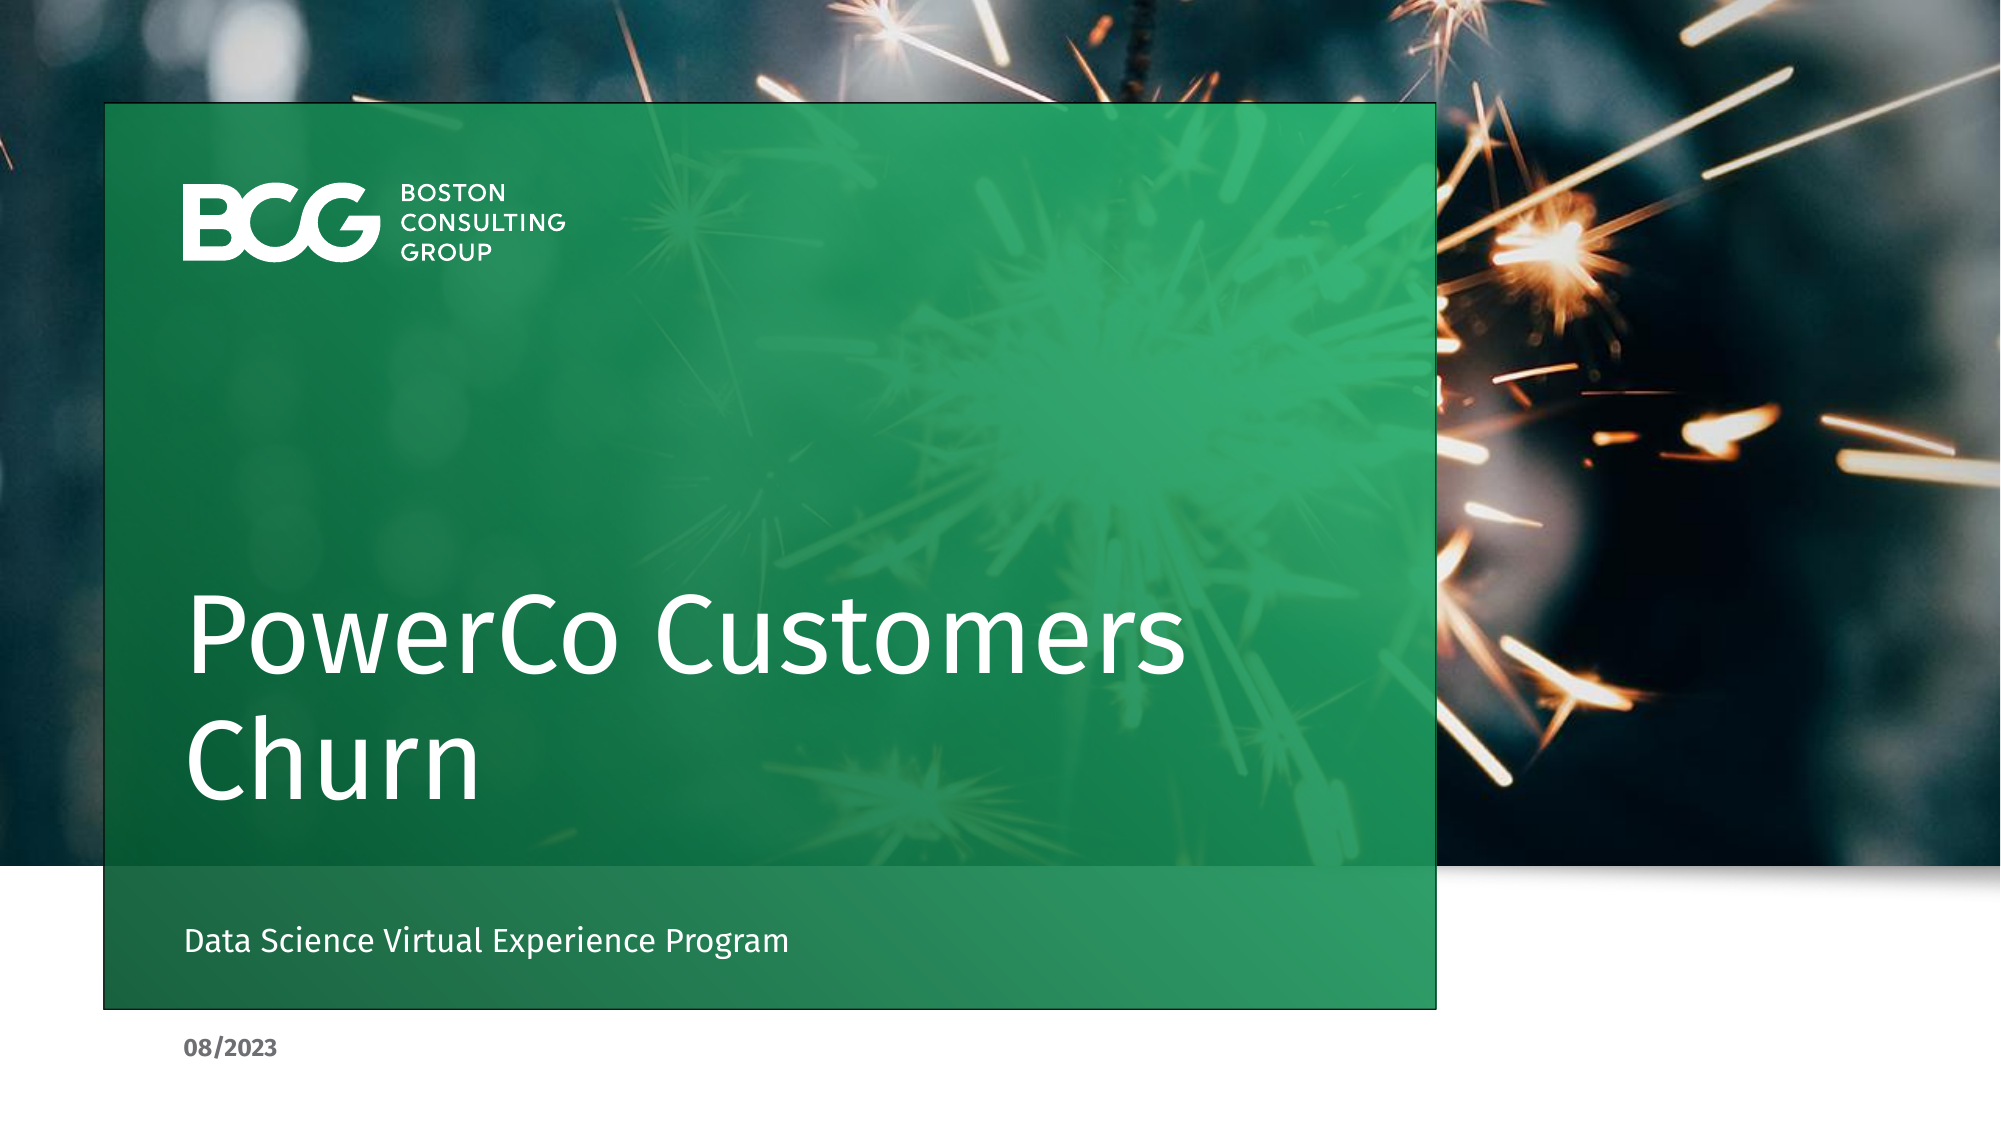

# PowerCo Customers Churn
Data Science Virtual Experience Program

08/2023